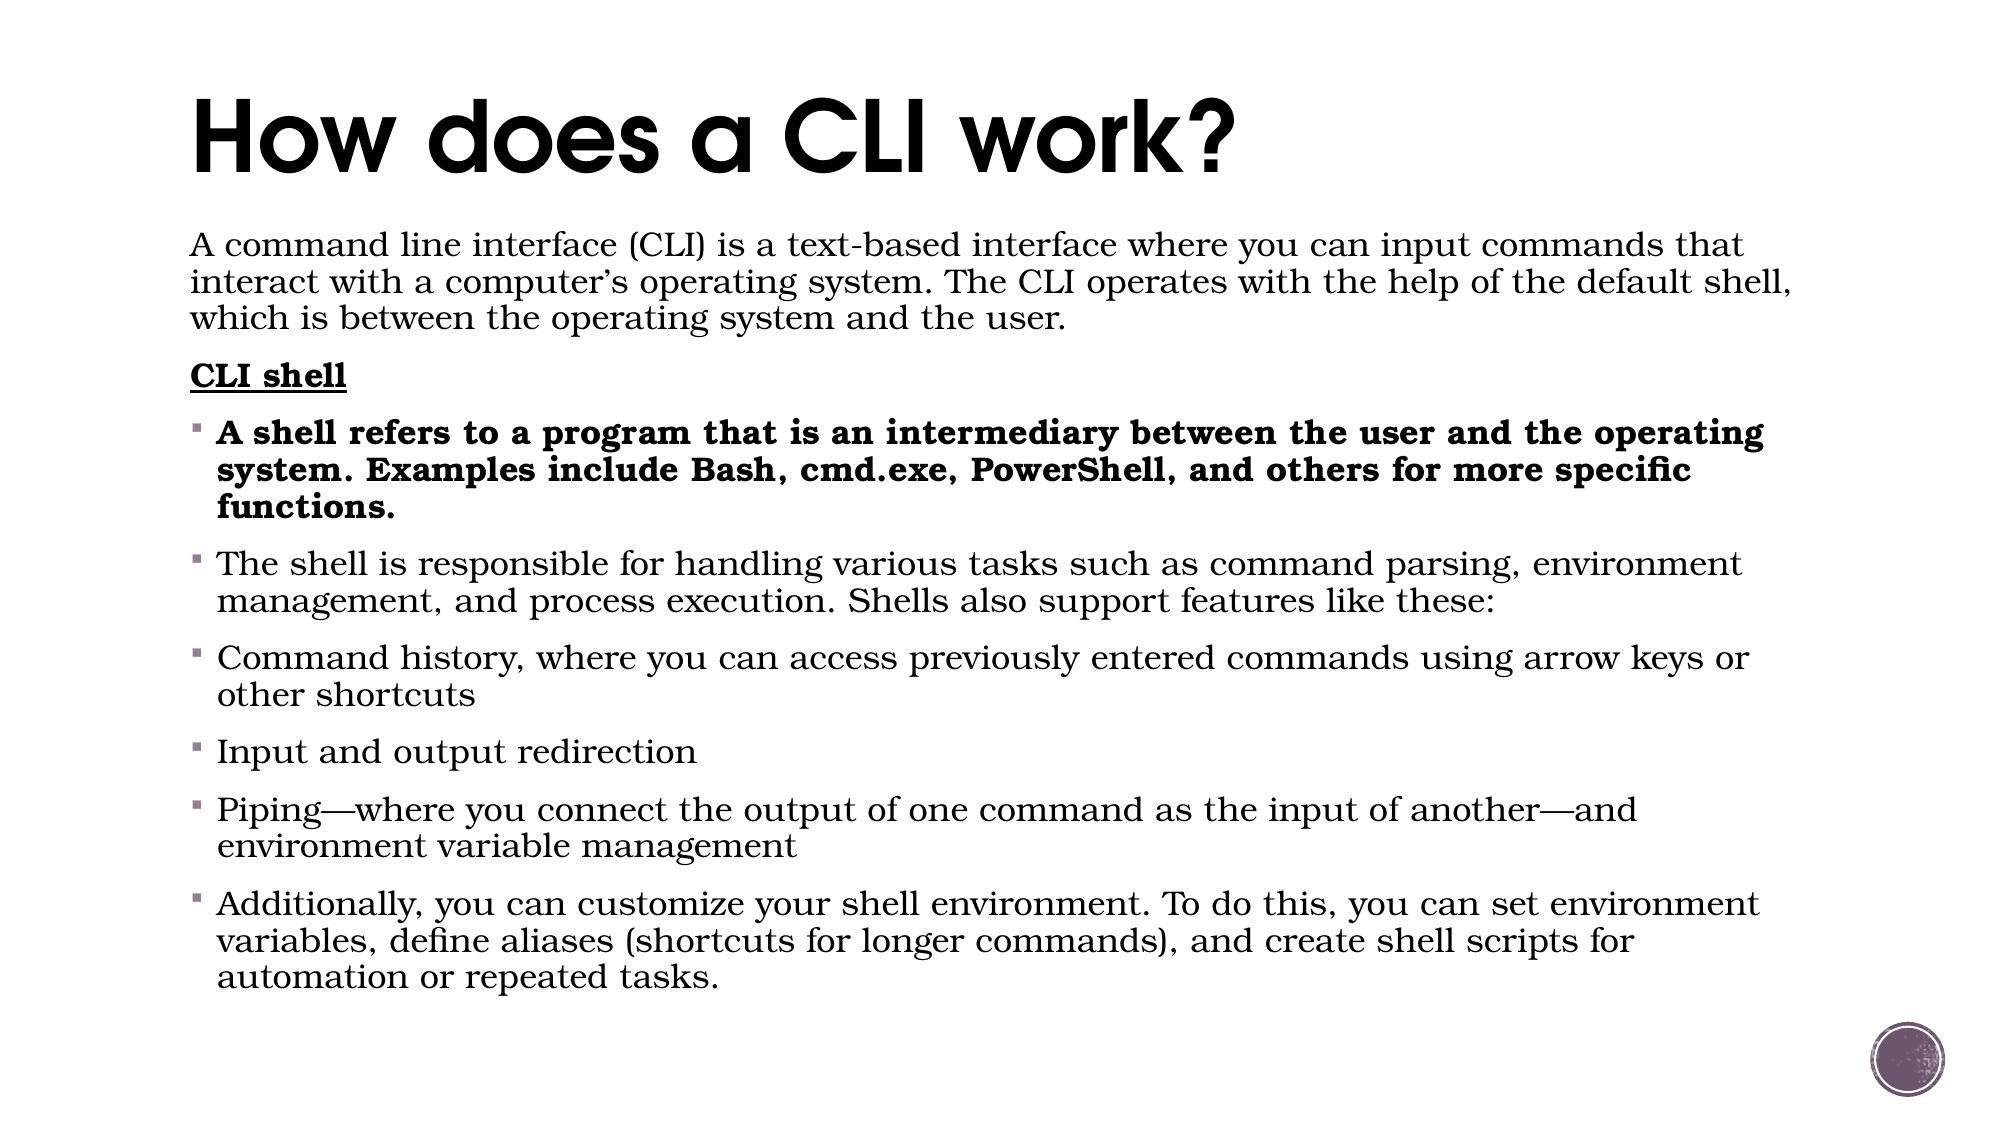

# How does a CLI work?
A command line interface (CLI) is a text-based interface where you can input commands that interact with a computer’s operating system. The CLI operates with the help of the default shell, which is between the operating system and the user.
CLI shell
A shell refers to a program that is an intermediary between the user and the operating system. Examples include Bash, cmd.exe, PowerShell, and others for more specific functions.
The shell is responsible for handling various tasks such as command parsing, environment management, and process execution. Shells also support features like these:
Command history, where you can access previously entered commands using arrow keys or other shortcuts
Input and output redirection
Piping—where you connect the output of one command as the input of another—and environment variable management
Additionally, you can customize your shell environment. To do this, you can set environment variables, define aliases (shortcuts for longer commands), and create shell scripts for automation or repeated tasks.